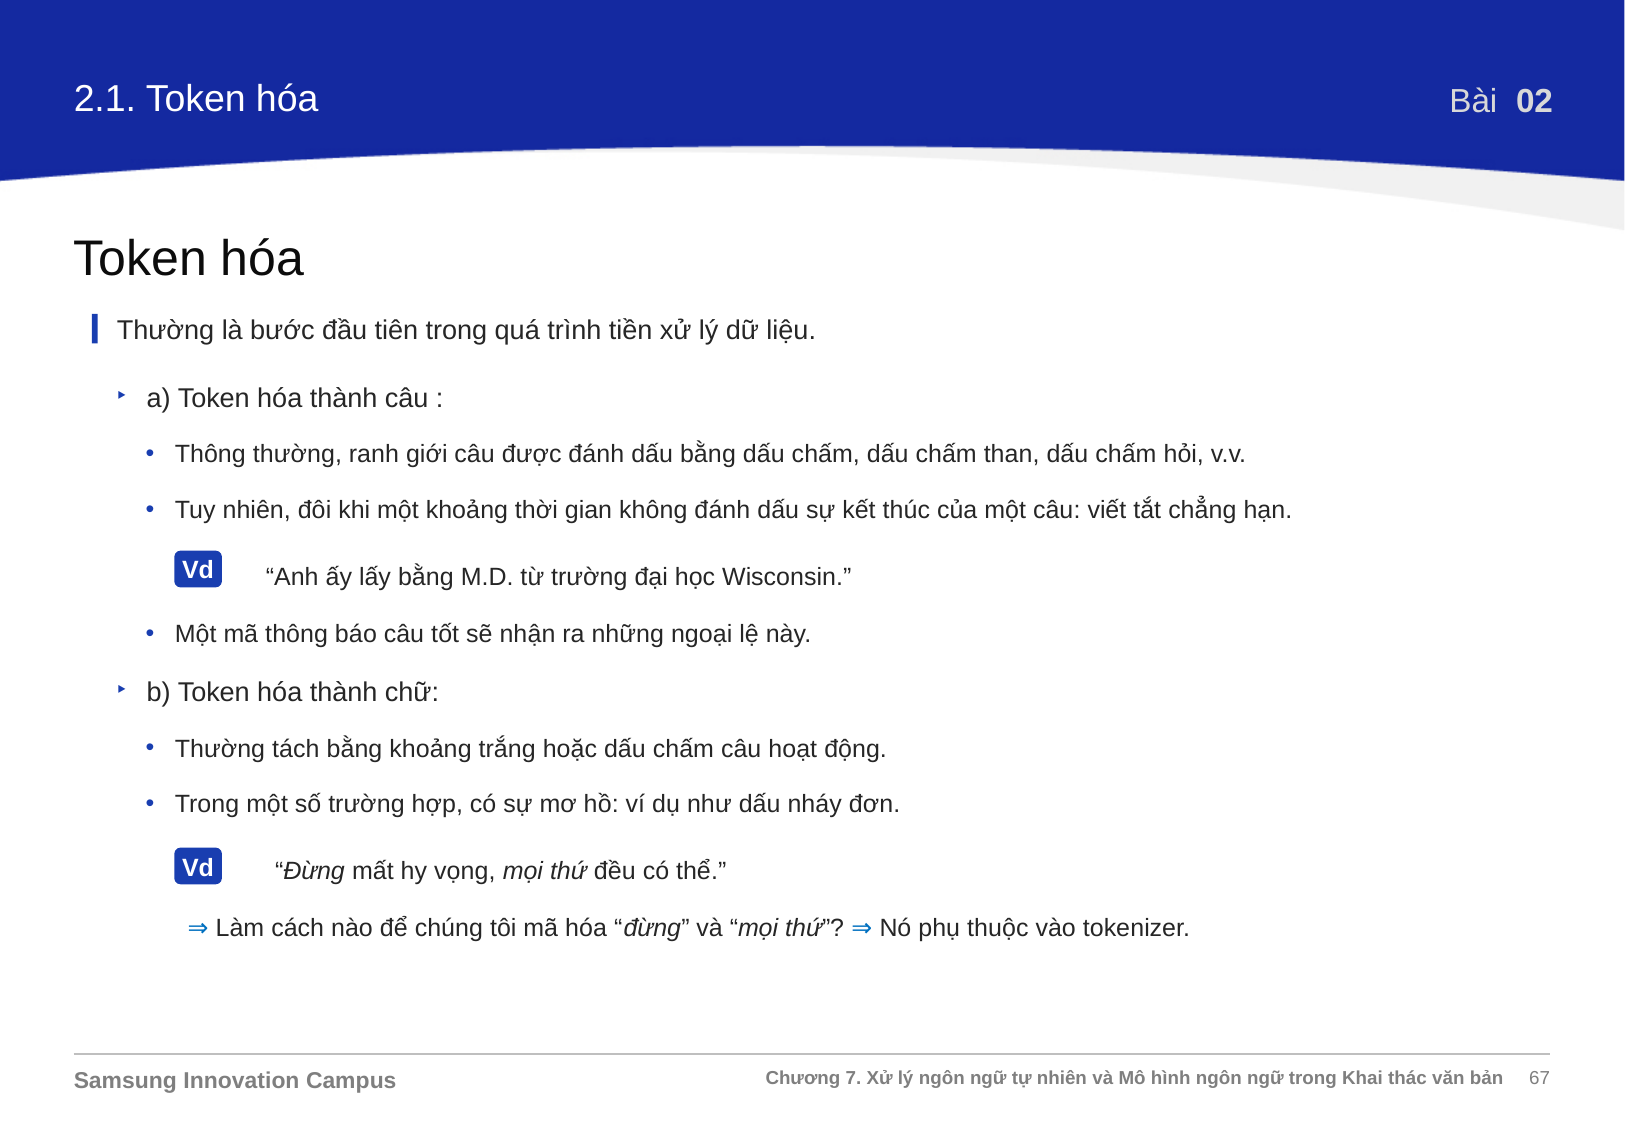

2.1. Token hóa
Bài  02
Token hóa
Thường là bước đầu tiên trong quá trình tiền xử lý dữ liệu.

a) Token hóa thành câu :
Thông thường, ranh giới câu được đánh dấu bằng dấu chấm, dấu chấm than, dấu chấm hỏi, v.v.
Tuy nhiên, đôi khi một khoảng thời gian không đánh dấu sự kết thúc của một câu: viết tắt chẳng hạn.
             “Anh ấy lấy bằng M.D. từ trường đại học Wisconsin.”
Một mã thông báo câu tốt sẽ nhận ra những ngoại lệ này.
b) Token hóa thành chữ:
Thường tách bằng khoảng trắng hoặc dấu chấm câu hoạt động.
Trong một số trường hợp, có sự mơ hồ: ví dụ như dấu nháy đơn.
              “Đừng mất hy vọng, mọi thứ đều có thể.”
      ⇒ Làm cách nào để chúng tôi mã hóa “đừng” và “mọi thứ”? ⇒ Nó phụ thuộc vào tokenizer.
Vd
Vd